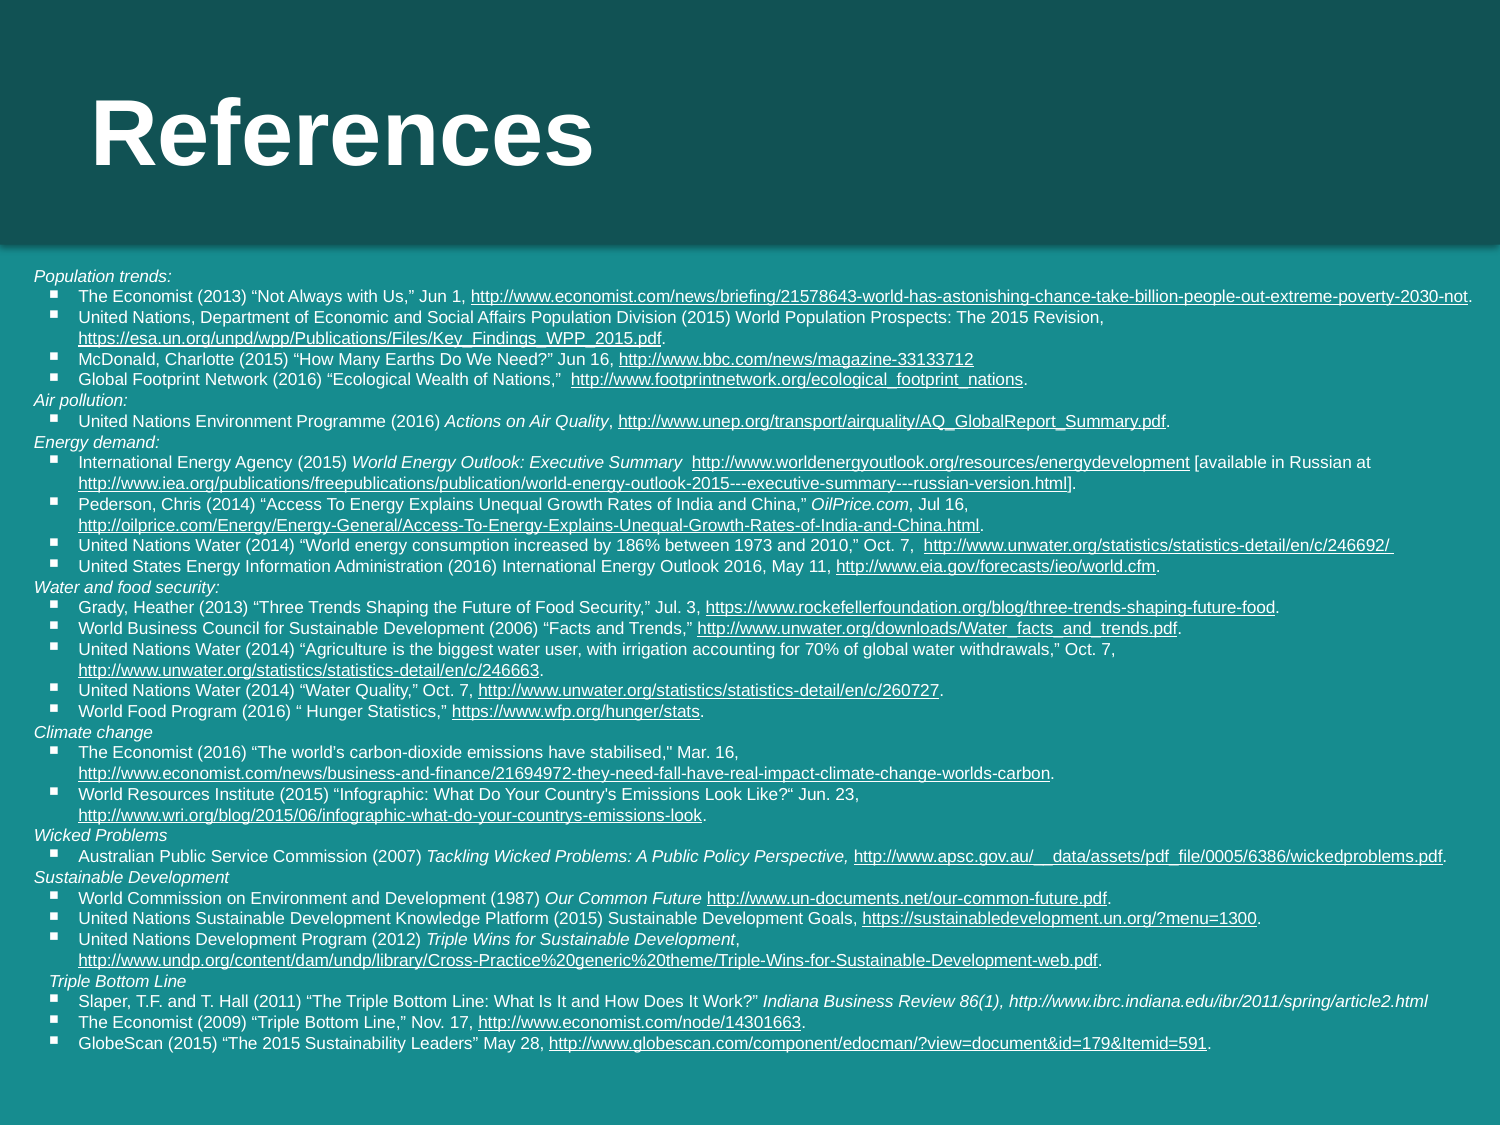

# References
Population trends:
The Economist (2013) “Not Always with Us,” Jun 1, http://www.economist.com/news/briefing/21578643-world-has-astonishing-chance-take-billion-people-out-extreme-poverty-2030-not.
United Nations, Department of Economic and Social Affairs Population Division (2015) World Population Prospects: The 2015 Revision,  https://esa.un.org/unpd/wpp/Publications/Files/Key_Findings_WPP_2015.pdf.
McDonald, Charlotte (2015) “How Many Earths Do We Need?” Jun 16, http://www.bbc.com/news/magazine-33133712
Global Footprint Network (2016) “Ecological Wealth of Nations,”  http://www.footprintnetwork.org/ecological_footprint_nations.
Air pollution:
United Nations Environment Programme (2016) Actions on Air Quality, http://www.unep.org/transport/airquality/AQ_GlobalReport_Summary.pdf.
Energy demand:
International Energy Agency (2015) World Energy Outlook: Executive Summary  http://www.worldenergyoutlook.org/resources/energydevelopment [available in Russian at http://www.iea.org/publications/freepublications/publication/world-energy-outlook-2015---executive-summary---russian-version.html].
Pederson, Chris (2014) “Access To Energy Explains Unequal Growth Rates of India and China,” OilPrice.com, Jul 16, http://oilprice.com/Energy/Energy-General/Access-To-Energy-Explains-Unequal-Growth-Rates-of-India-and-China.html.
United Nations Water (2014) “World energy consumption increased by 186% between 1973 and 2010,” Oct. 7,  http://www.unwater.org/statistics/statistics-detail/en/c/246692/
United States Energy Information Administration (2016) International Energy Outlook 2016, May 11, http://www.eia.gov/forecasts/ieo/world.cfm.
Water and food security:
Grady, Heather (2013) “Three Trends Shaping the Future of Food Security,” Jul. 3, https://www.rockefellerfoundation.org/blog/three-trends-shaping-future-food.
World Business Council for Sustainable Development (2006) “Facts and Trends,” http://www.unwater.org/downloads/Water_facts_and_trends.pdf.
United Nations Water (2014) “Agriculture is the biggest water user, with irrigation accounting for 70% of global water withdrawals,” Oct. 7, http://www.unwater.org/statistics/statistics-detail/en/c/246663.
United Nations Water (2014) “Water Quality,” Oct. 7, http://www.unwater.org/statistics/statistics-detail/en/c/260727.
World Food Program (2016) “ Hunger Statistics,” https://www.wfp.org/hunger/stats.
Climate change
The Economist (2016) “The world’s carbon-dioxide emissions have stabilised," Mar. 16, http://www.economist.com/news/business-and-finance/21694972-they-need-fall-have-real-impact-climate-change-worlds-carbon.
World Resources Institute (2015) “Infographic: What Do Your Country's Emissions Look Like?“ Jun. 23, http://www.wri.org/blog/2015/06/infographic-what-do-your-countrys-emissions-look.
Wicked Problems
Australian Public Service Commission (2007) Tackling Wicked Problems: A Public Policy Perspective, http://www.apsc.gov.au/__data/assets/pdf_file/0005/6386/wickedproblems.pdf.
Sustainable Development
World Commission on Environment and Development (1987) Our Common Future http://www.un-documents.net/our-common-future.pdf.
United Nations Sustainable Development Knowledge Platform (2015) Sustainable Development Goals, https://sustainabledevelopment.un.org/?menu=1300.
United Nations Development Program (2012) Triple Wins for Sustainable Development, http://www.undp.org/content/dam/undp/library/Cross-Practice%20generic%20theme/Triple-Wins-for-Sustainable-Development-web.pdf.
Triple Bottom Line
Slaper, T.F. and T. Hall (2011) “The Triple Bottom Line: What Is It and How Does It Work?” Indiana Business Review 86(1), http://www.ibrc.indiana.edu/ibr/2011/spring/article2.html
The Economist (2009) “Triple Bottom Line,” Nov. 17, http://www.economist.com/node/14301663.
GlobeScan (2015) “The 2015 Sustainability Leaders” May 28, http://www.globescan.com/component/edocman/?view=document&id=179&Itemid=591.